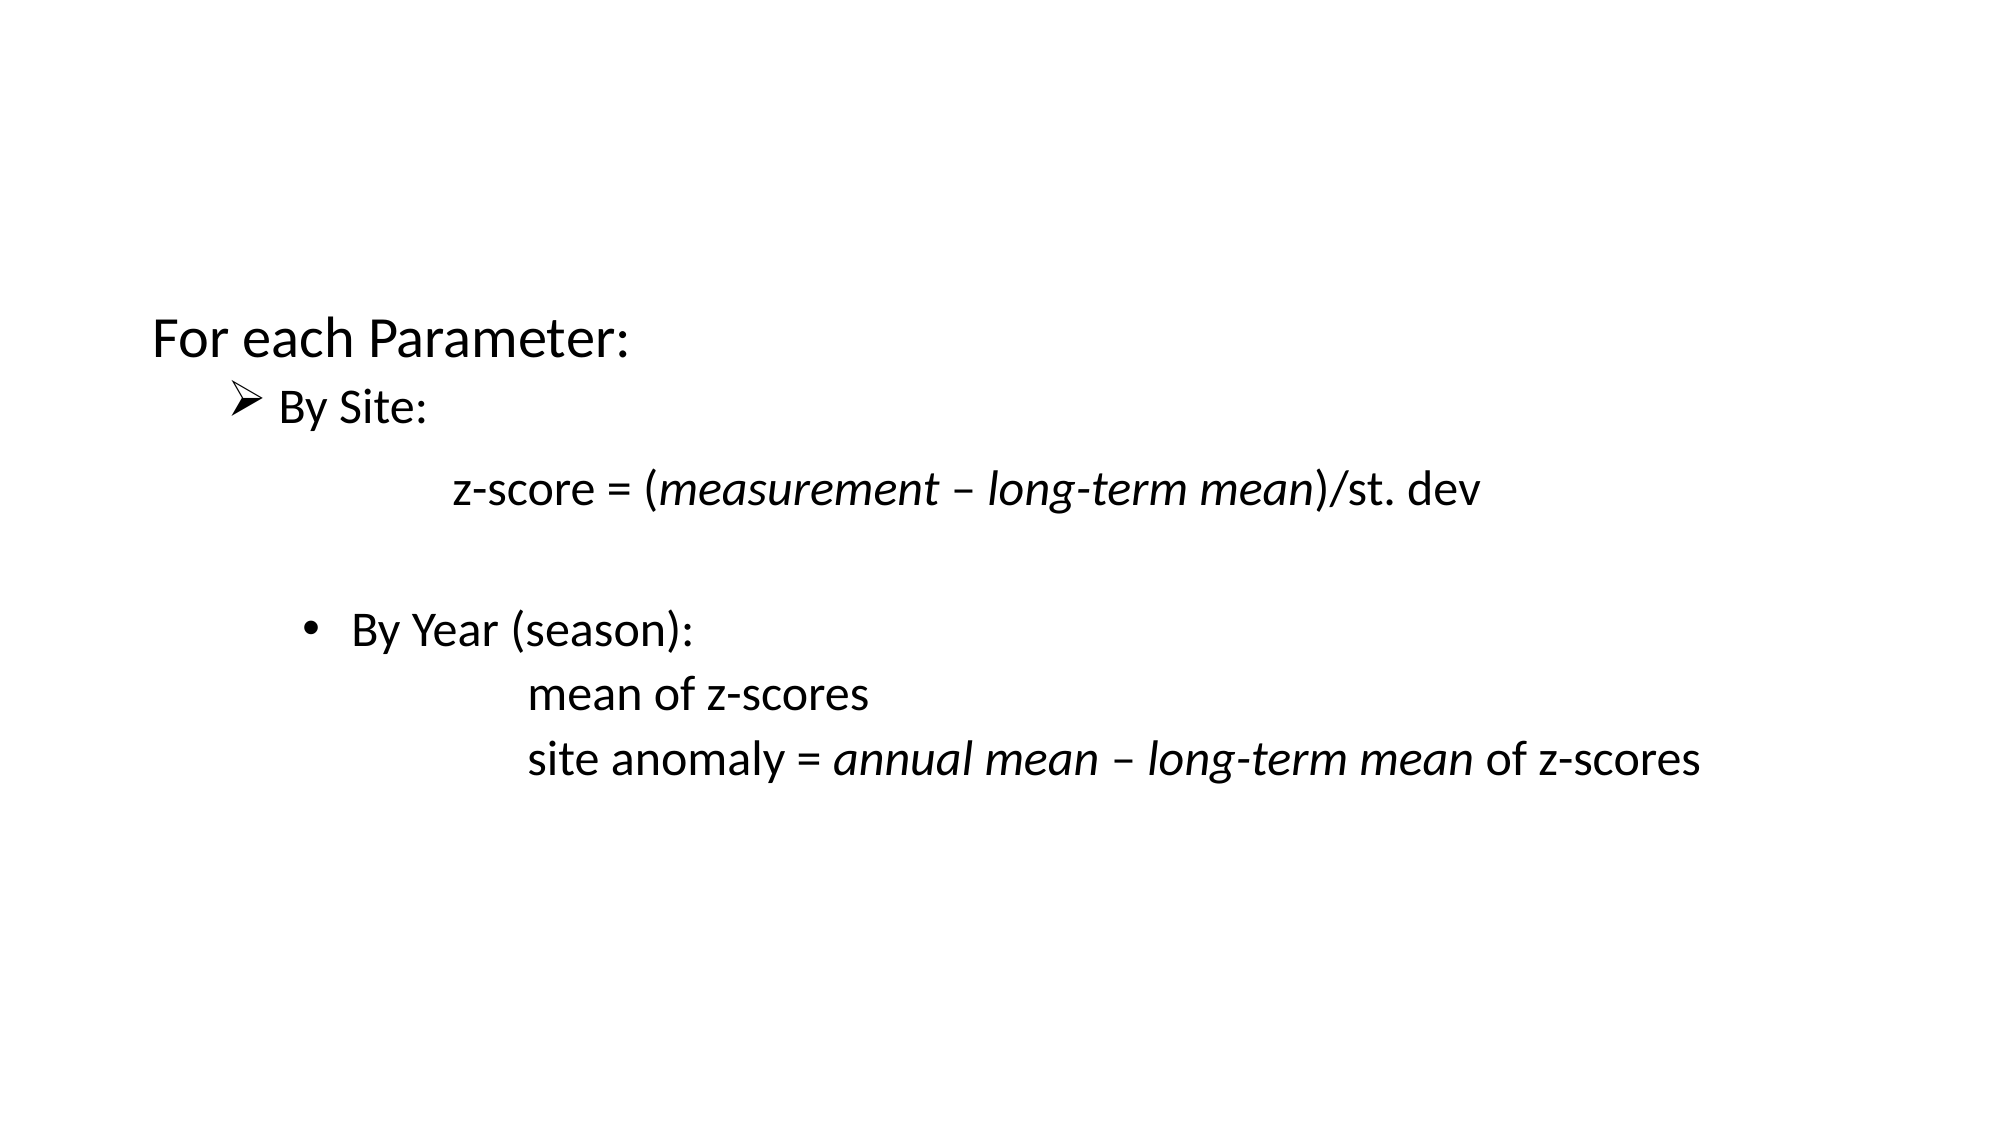

# Anomaly Analysis
For each Parameter:
 By Site:
		z-score = (measurement – long-term mean)/st. dev

 By Year (season):
		mean of z-scores
		site anomaly = annual mean – long-term mean of z-scores